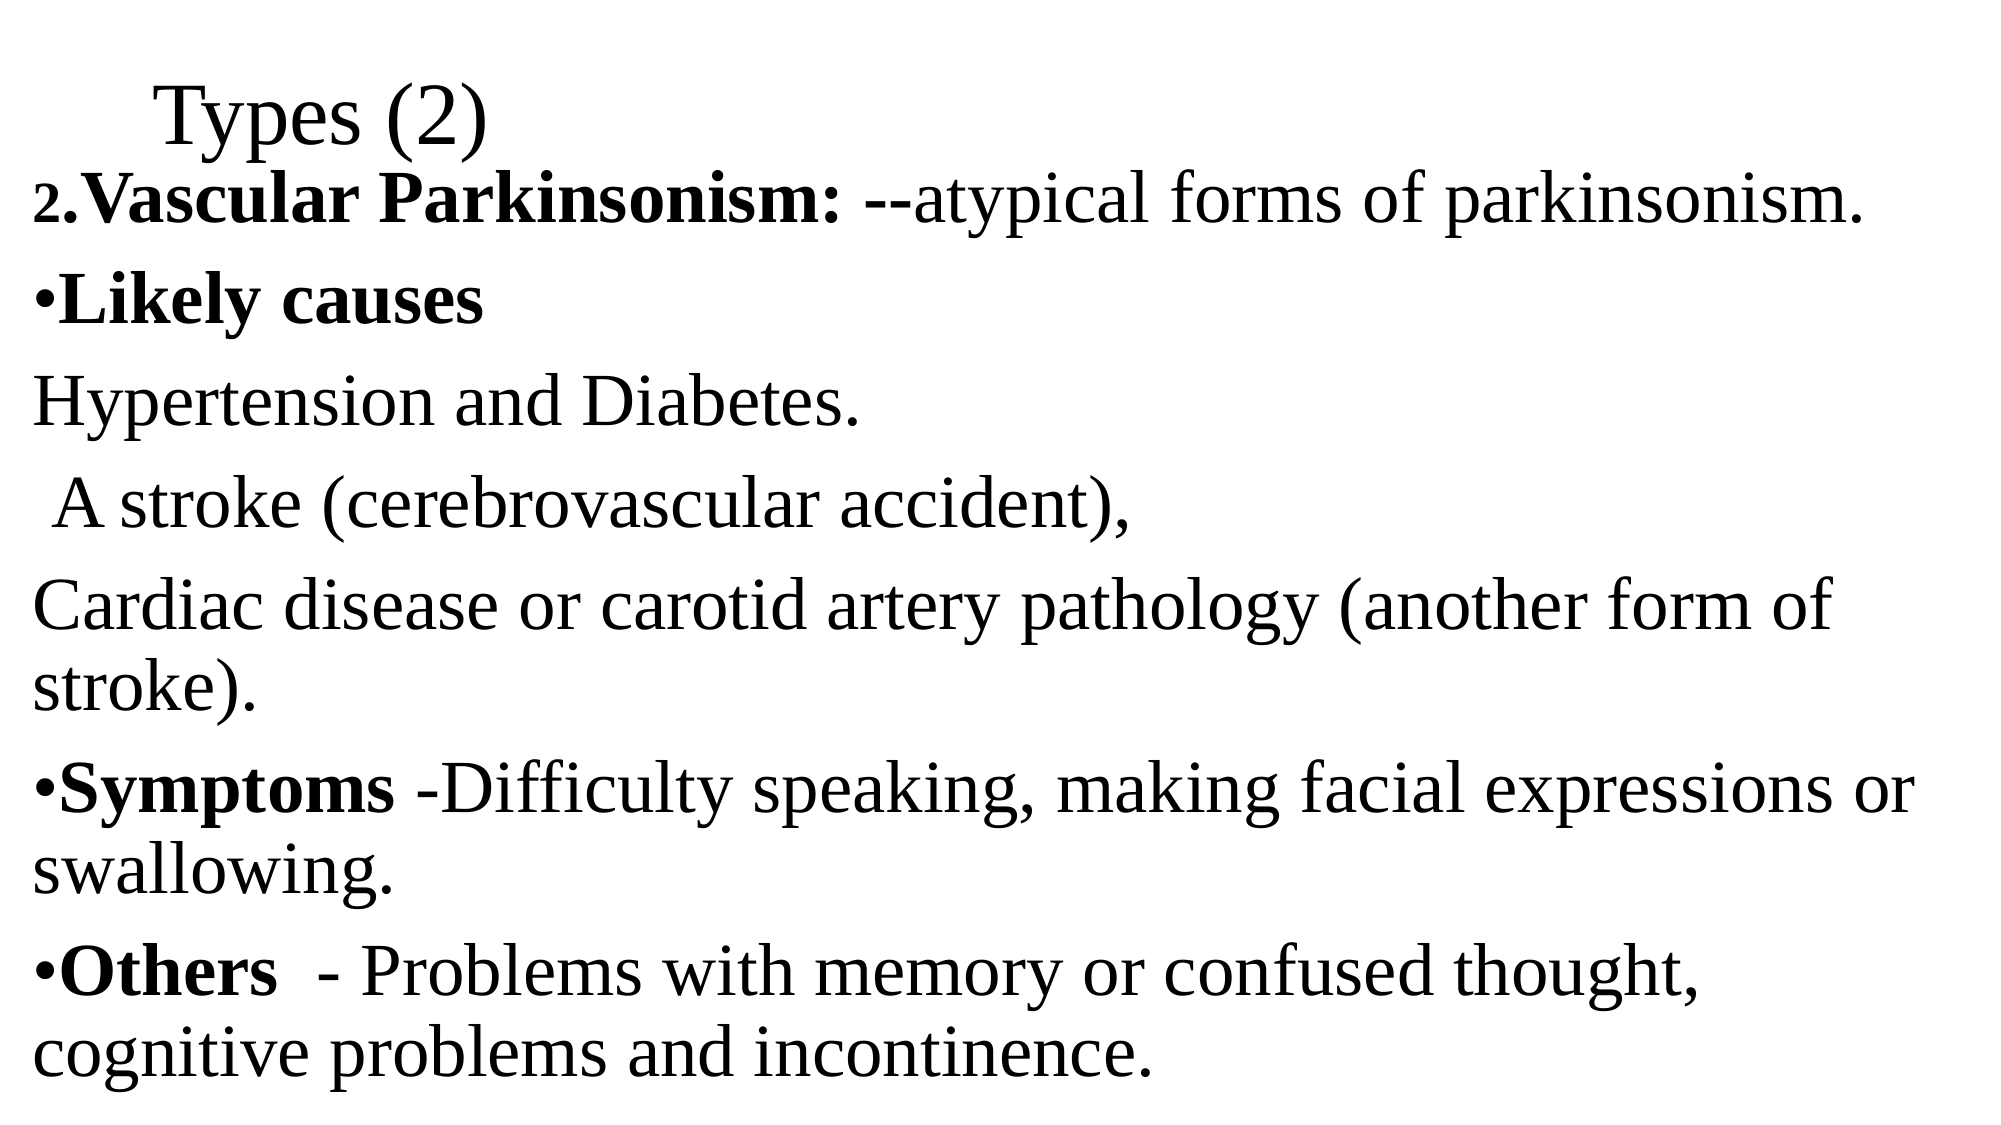

# Types (2)
2.Vascular Parkinsonism: --atypical forms of parkinsonism.
•Likely causes
Hypertension and Diabetes.
 A stroke (cerebrovascular accident),
Cardiac disease or carotid artery pathology (another form of stroke).
•Symptoms -Difficulty speaking, making facial expressions or swallowing.
•Others  - Problems with memory or confused thought, cognitive problems and incontinence.